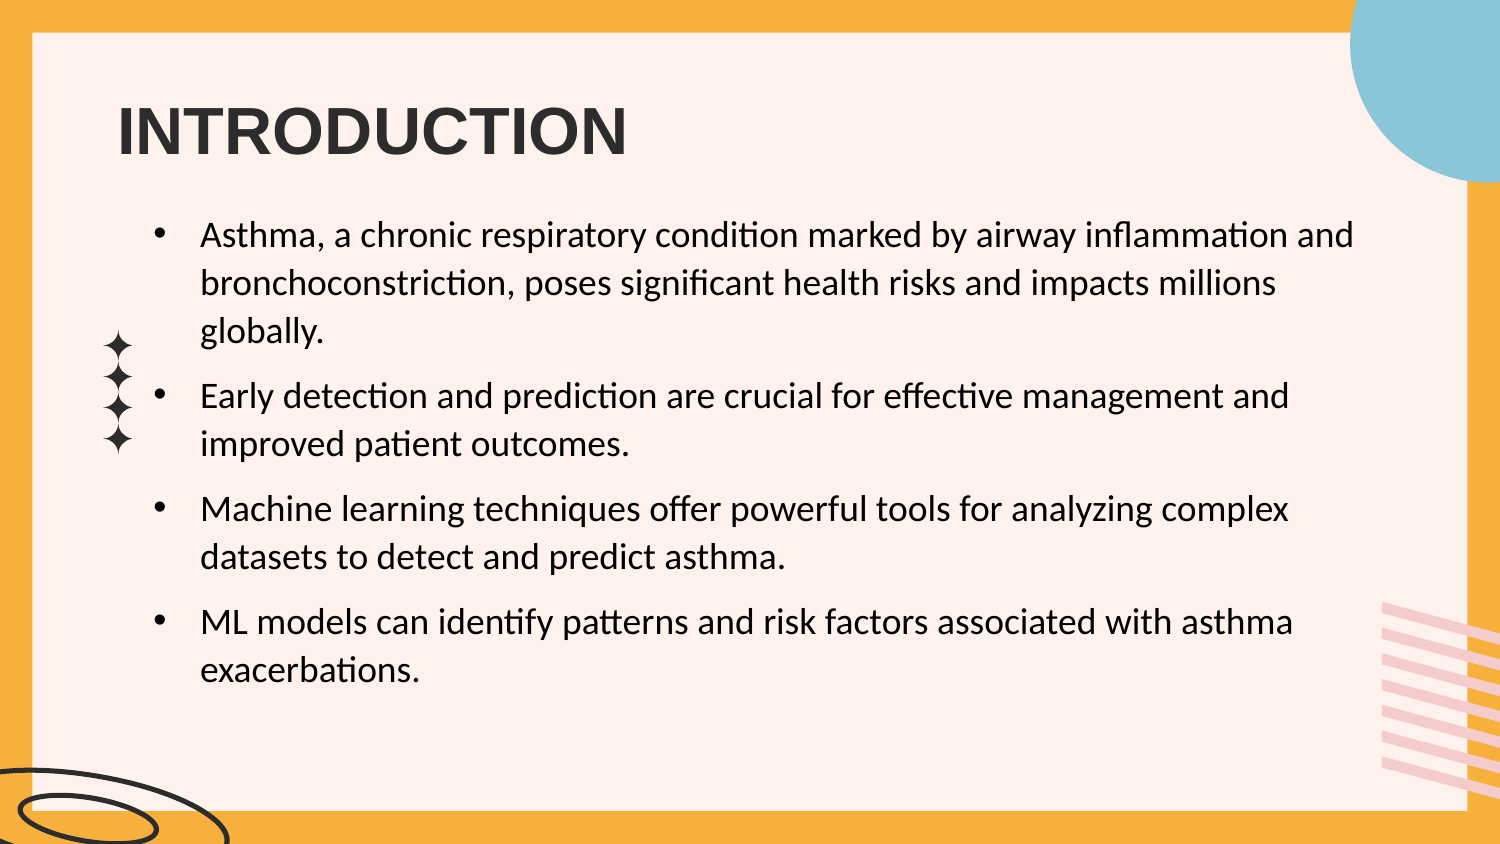

# INTRODUCTION
Asthma, a chronic respiratory condition marked by airway inflammation and bronchoconstriction, poses significant health risks and impacts millions globally.
Early detection and prediction are crucial for effective management and improved patient outcomes.
Machine learning techniques offer powerful tools for analyzing complex datasets to detect and predict asthma.
ML models can identify patterns and risk factors associated with asthma exacerbations.